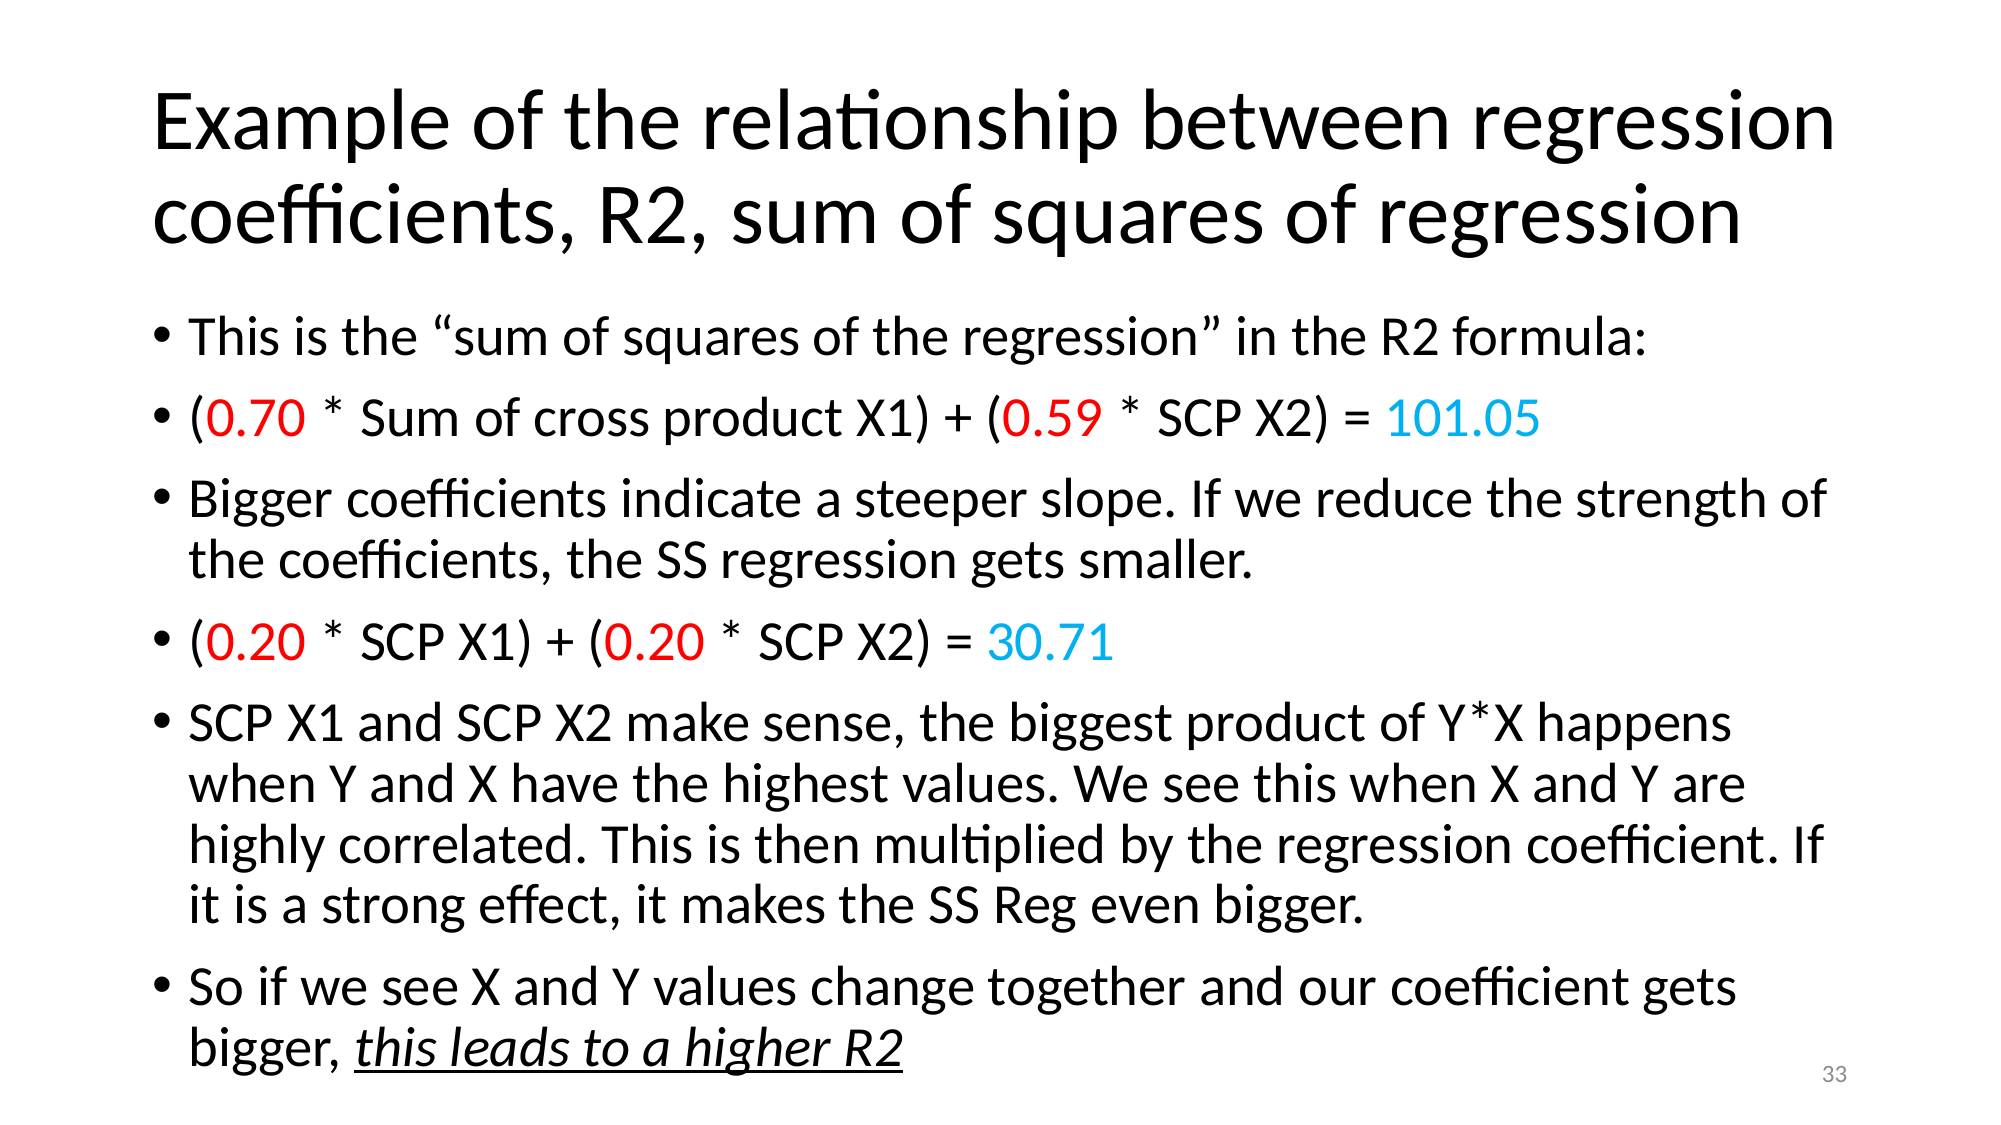

# Example of the relationship between regression coefficients, R2, sum of squares of regression
This is the “sum of squares of the regression” in the R2 formula:
(0.70 * Sum of cross product X1) + (0.59 * SCP X2) = 101.05
Bigger coefficients indicate a steeper slope. If we reduce the strength of the coefficients, the SS regression gets smaller.
(0.20 * SCP X1) + (0.20 * SCP X2) = 30.71
SCP X1 and SCP X2 make sense, the biggest product of Y*X happens when Y and X have the highest values. We see this when X and Y are highly correlated. This is then multiplied by the regression coefficient. If it is a strong effect, it makes the SS Reg even bigger.
So if we see X and Y values change together and our coefficient gets bigger, this leads to a higher R2
33